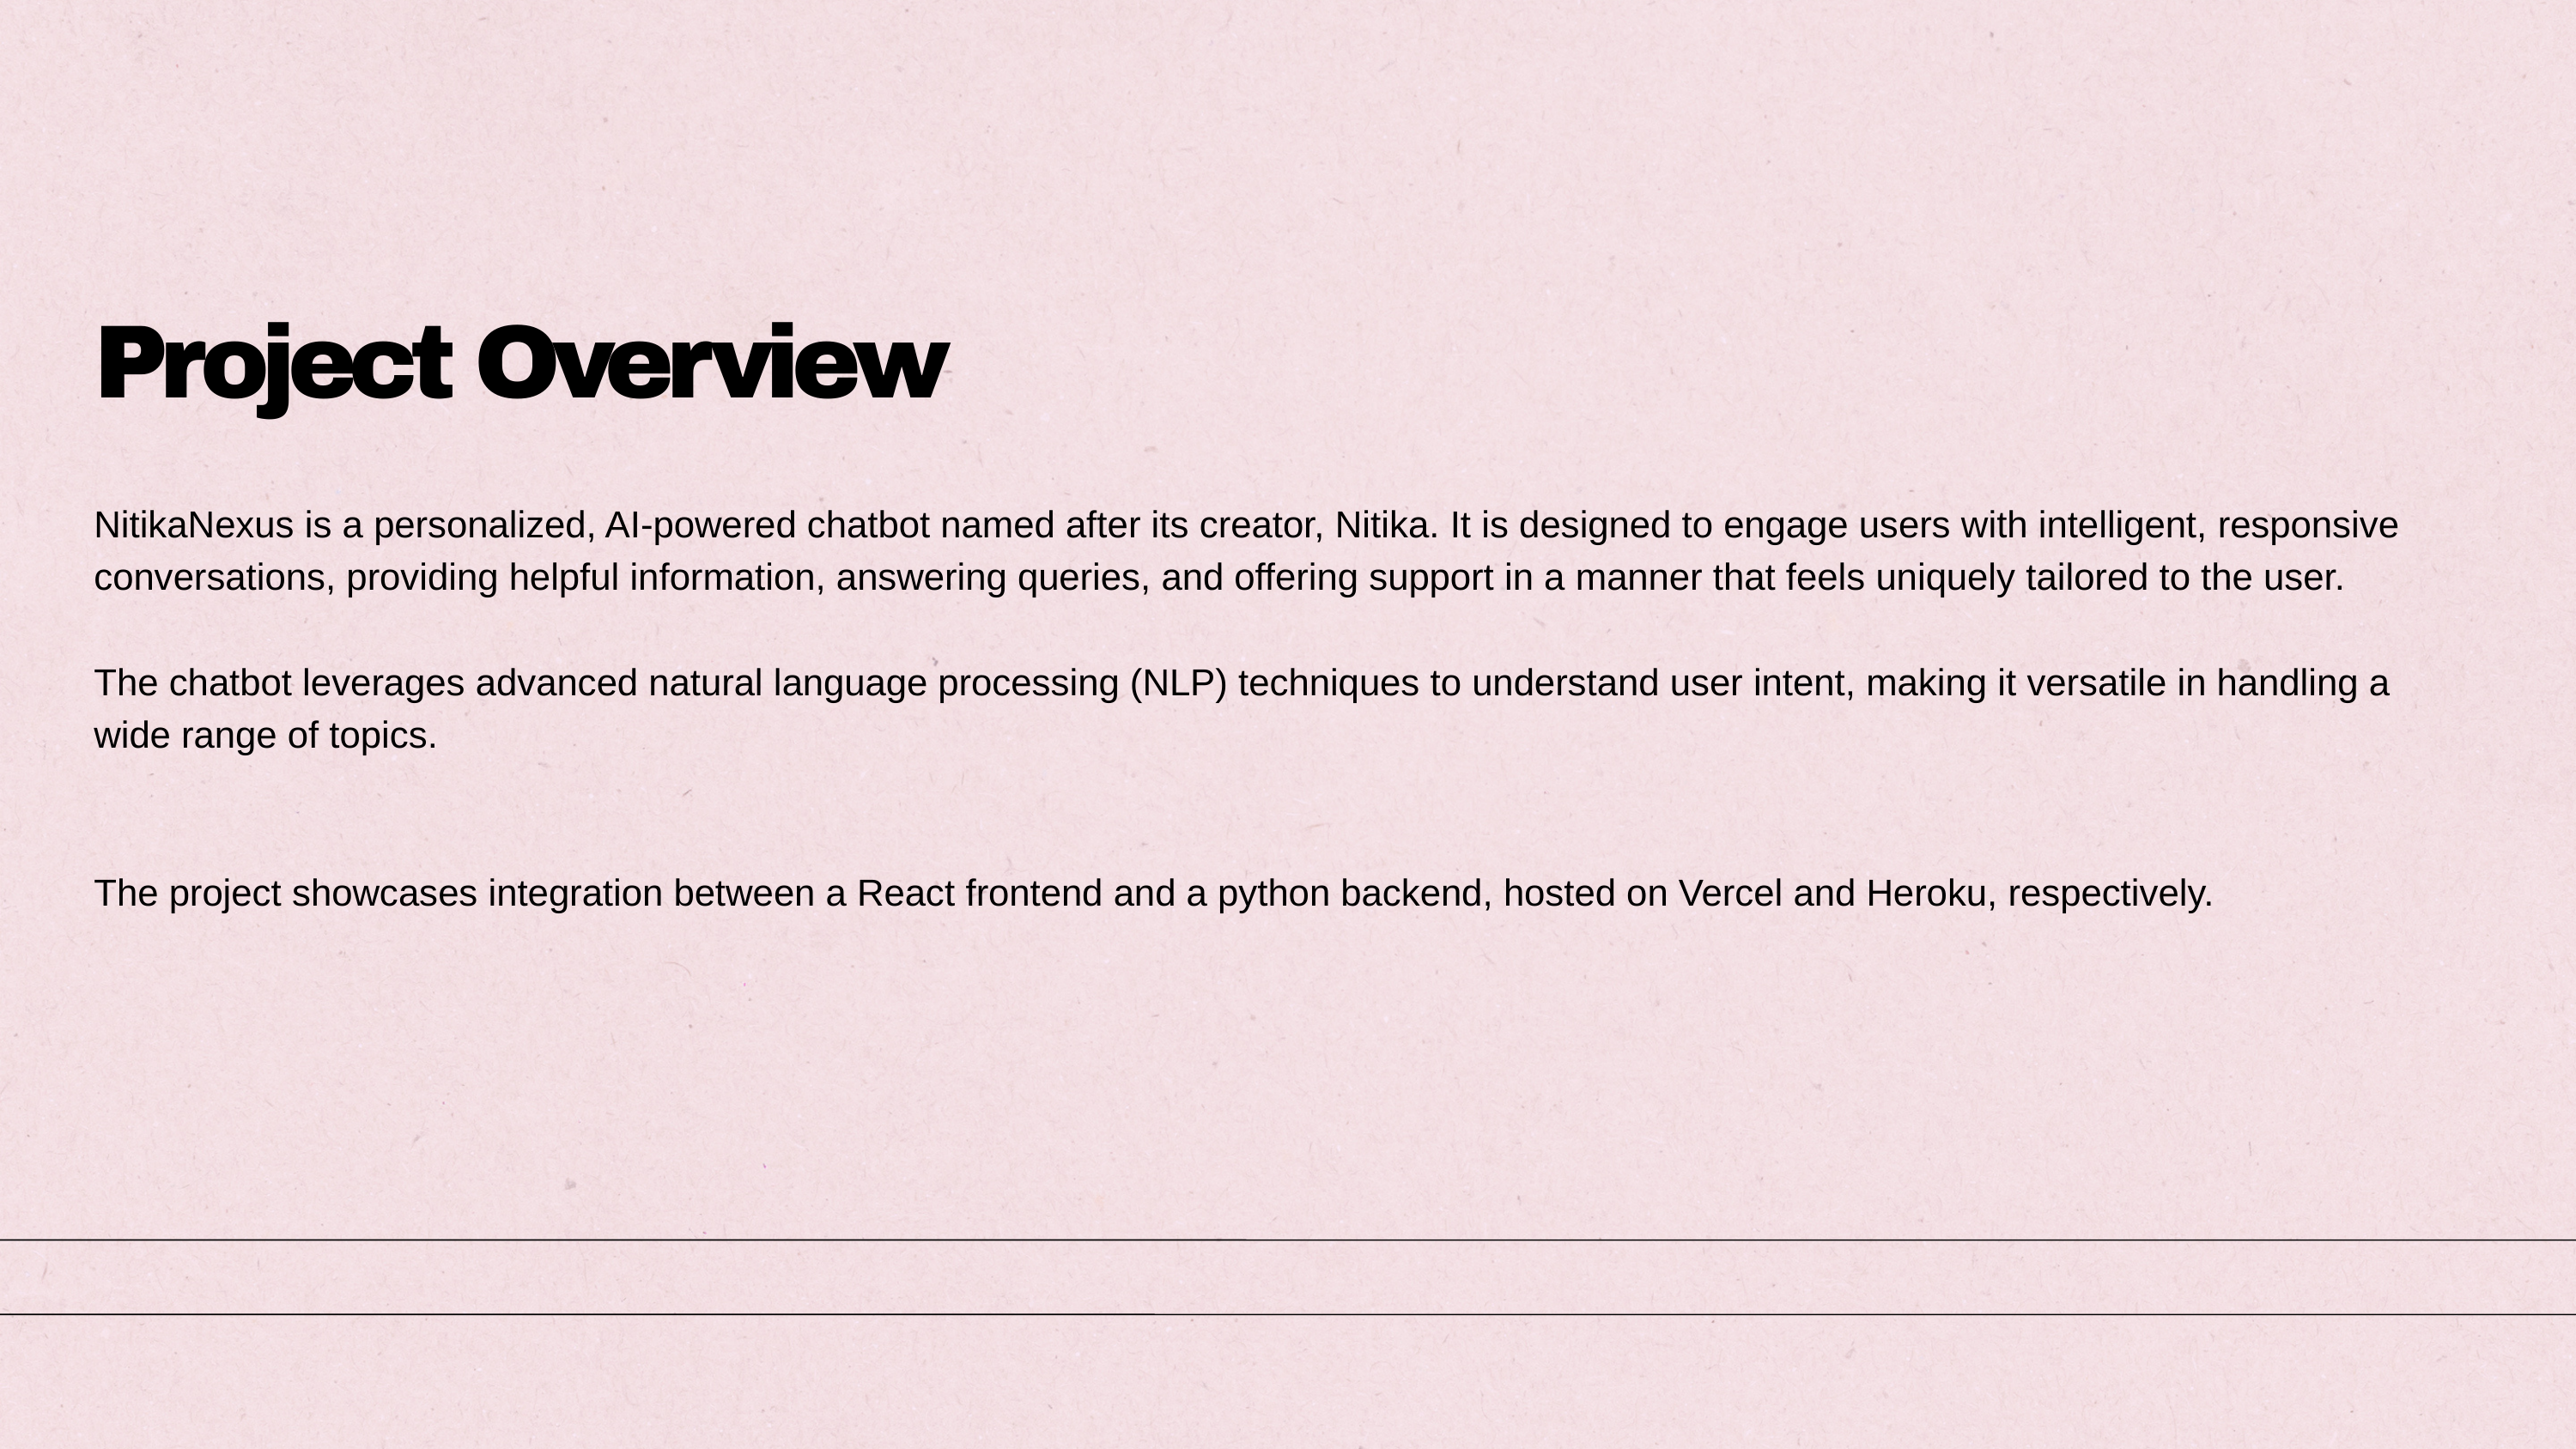

Project Overview
NitikaNexus is a personalized, AI-powered chatbot named after its creator, Nitika. It is designed to engage users with intelligent, responsive conversations, providing helpful information, answering queries, and offering support in a manner that feels uniquely tailored to the user.

The chatbot leverages advanced natural language processing (NLP) techniques to understand user intent, making it versatile in handling a wide range of topics.

The project showcases integration between a React frontend and a python backend, hosted on Vercel and Heroku, respectively.